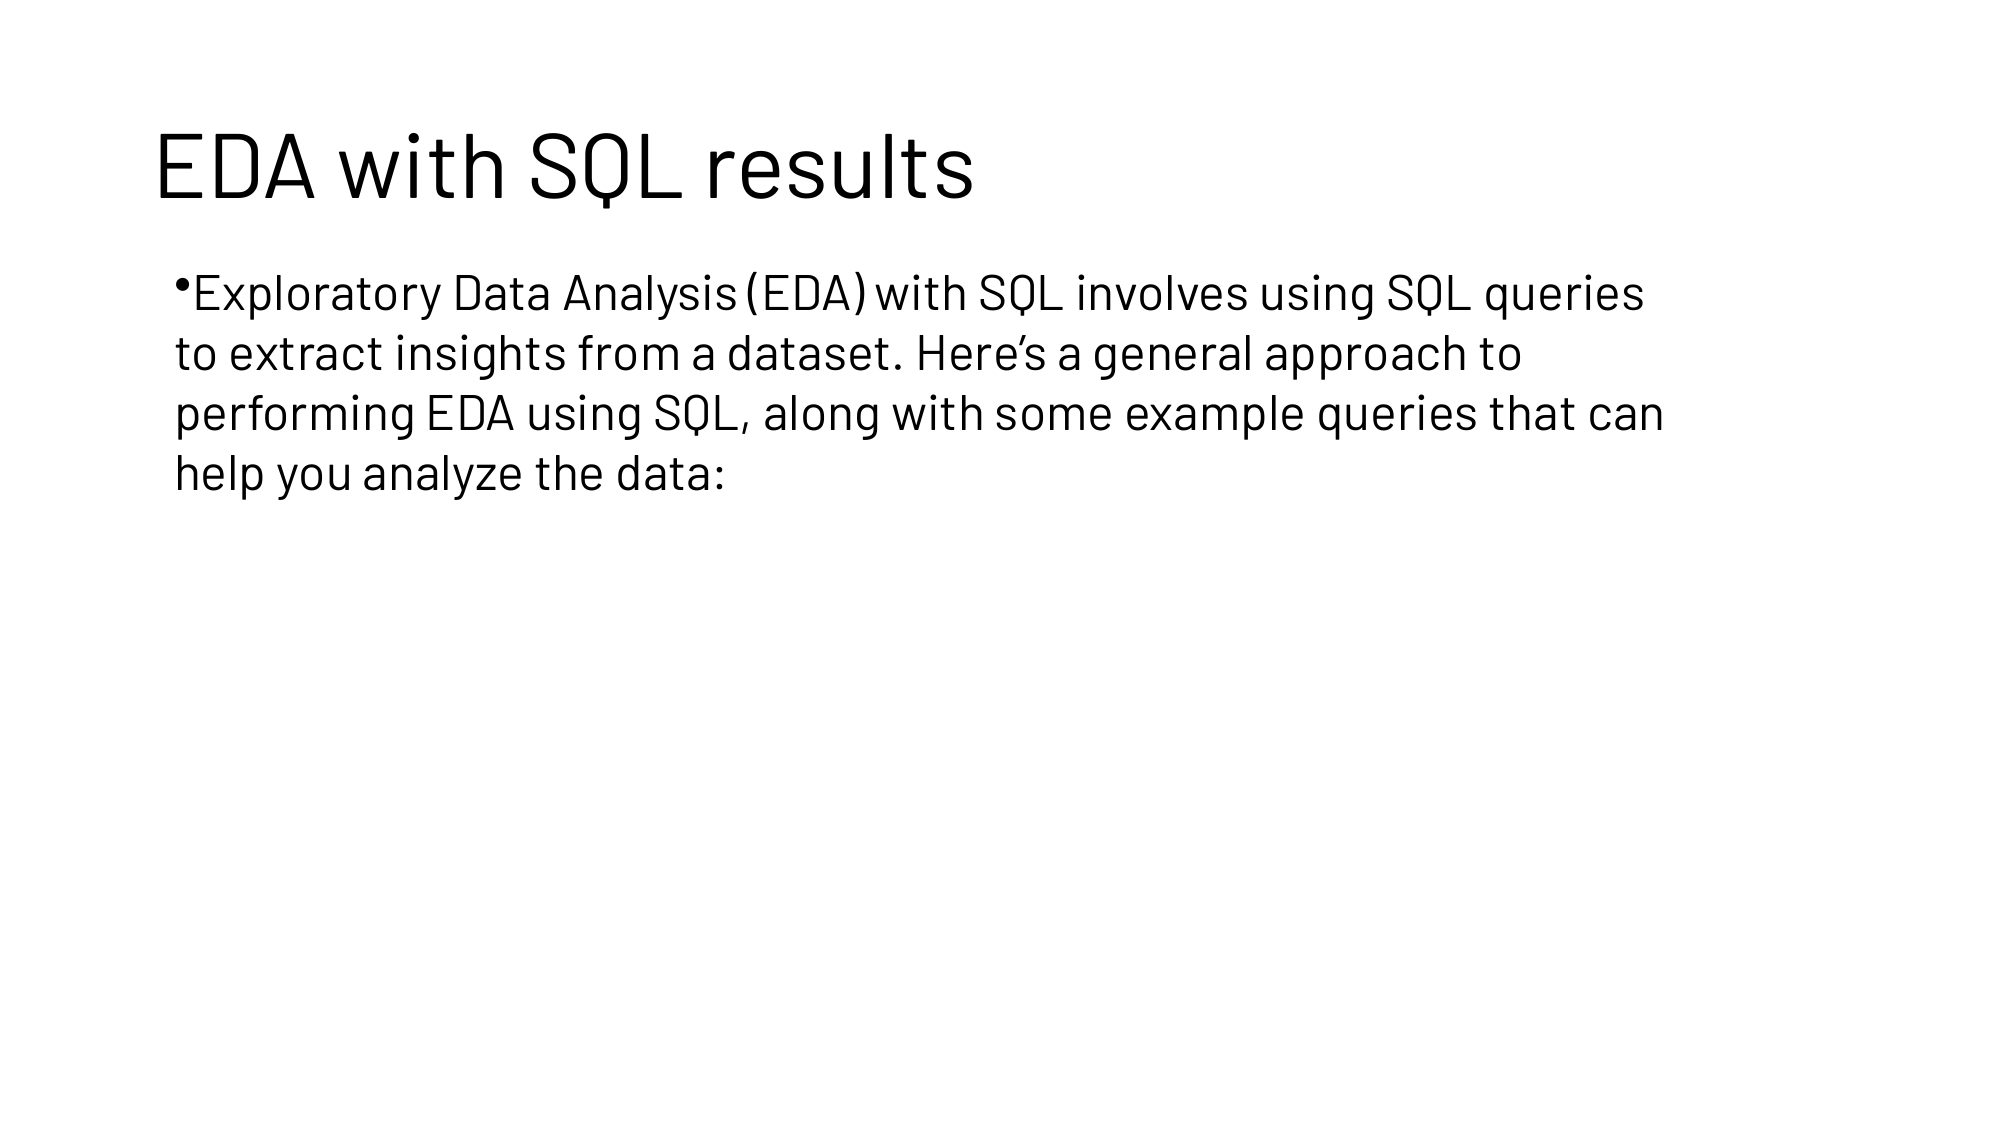

# EDA with SQL results
Exploratory Data Analysis (EDA) with SQL involves using SQL queries to extract insights from a dataset. Here’s a general approach to performing EDA using SQL, along with some example queries that can help you analyze the data: